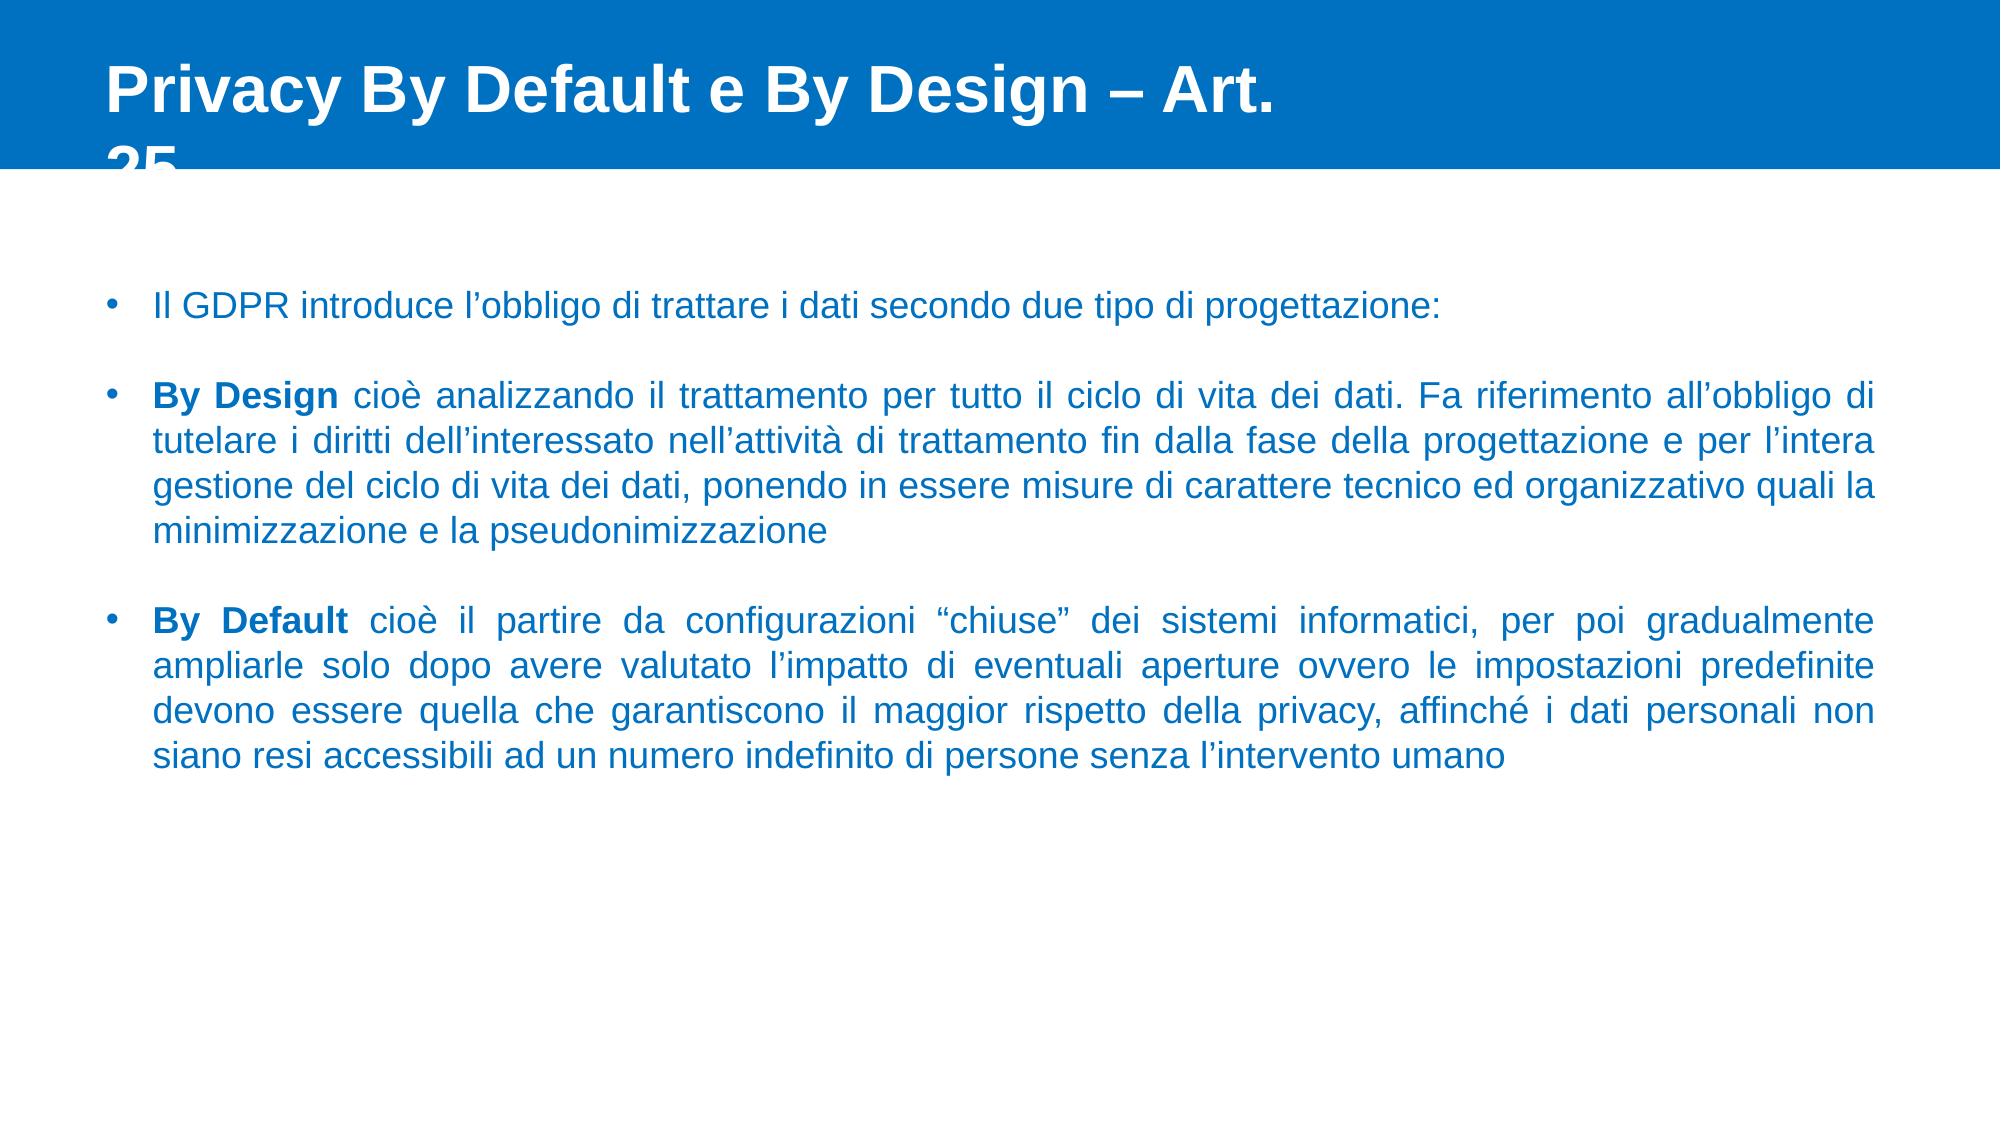

Privacy By Default e By Design – Art. 25
Il GDPR introduce l’obbligo di trattare i dati secondo due tipo di progettazione:

By Design cioè analizzando il trattamento per tutto il ciclo di vita dei dati. Fa riferimento all’obbligo di tutelare i diritti dell’interessato nell’attività di trattamento fin dalla fase della progettazione e per l’intera gestione del ciclo di vita dei dati, ponendo in essere misure di carattere tecnico ed organizzativo quali la minimizzazione e la pseudonimizzazione

By Default cioè il partire da configurazioni “chiuse” dei sistemi informatici, per poi gradualmente ampliarle solo dopo avere valutato l’impatto di eventuali aperture ovvero le impostazioni predefinite devono essere quella che garantiscono il maggior rispetto della privacy, affinché i dati personali non siano resi accessibili ad un numero indefinito di persone senza l’intervento umano